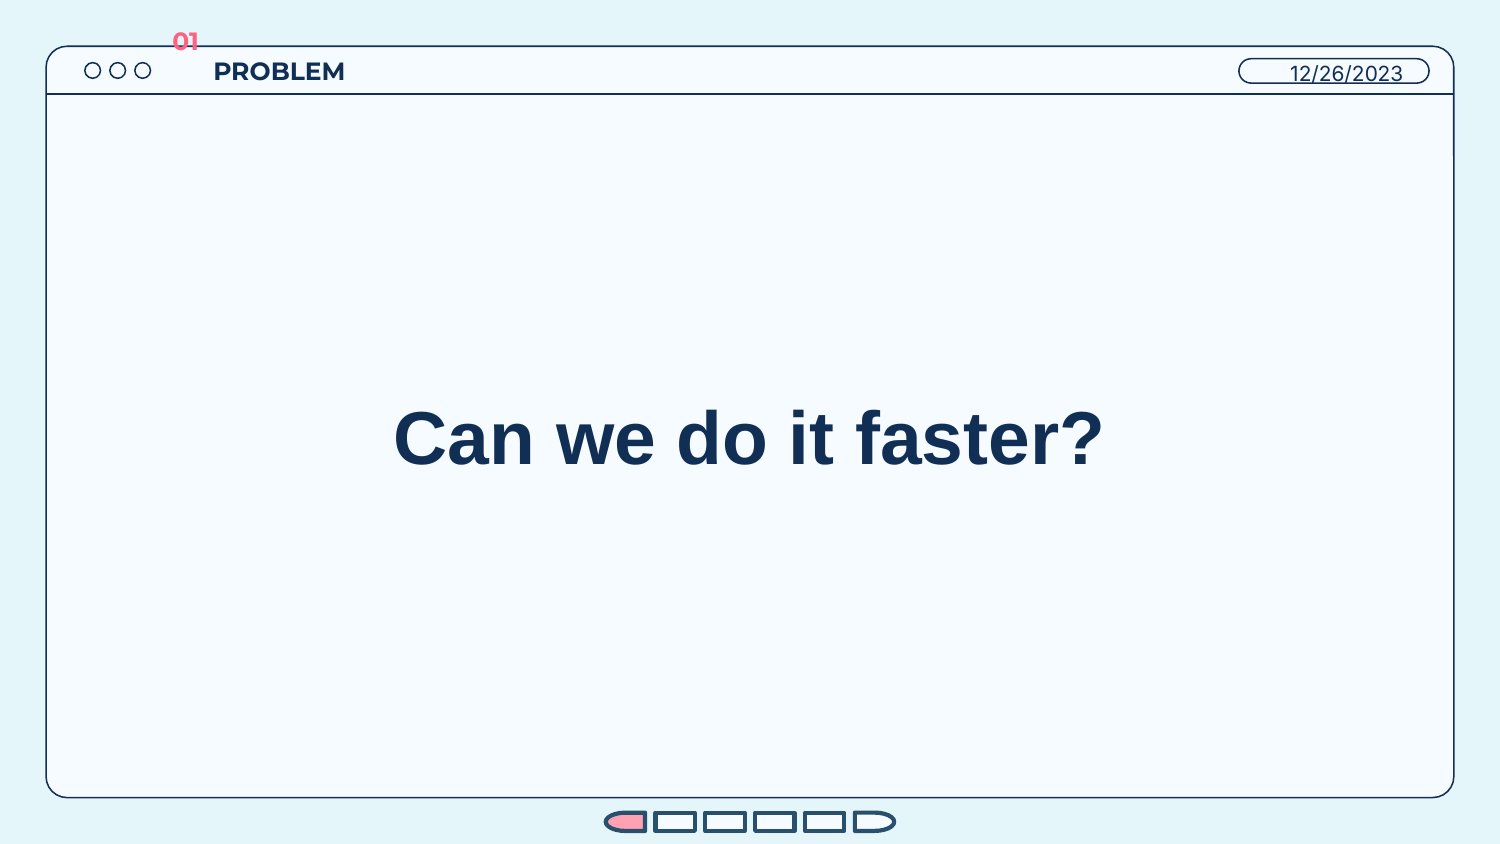

PROBLEM
12/26/2023
01
# Can we do it faster?